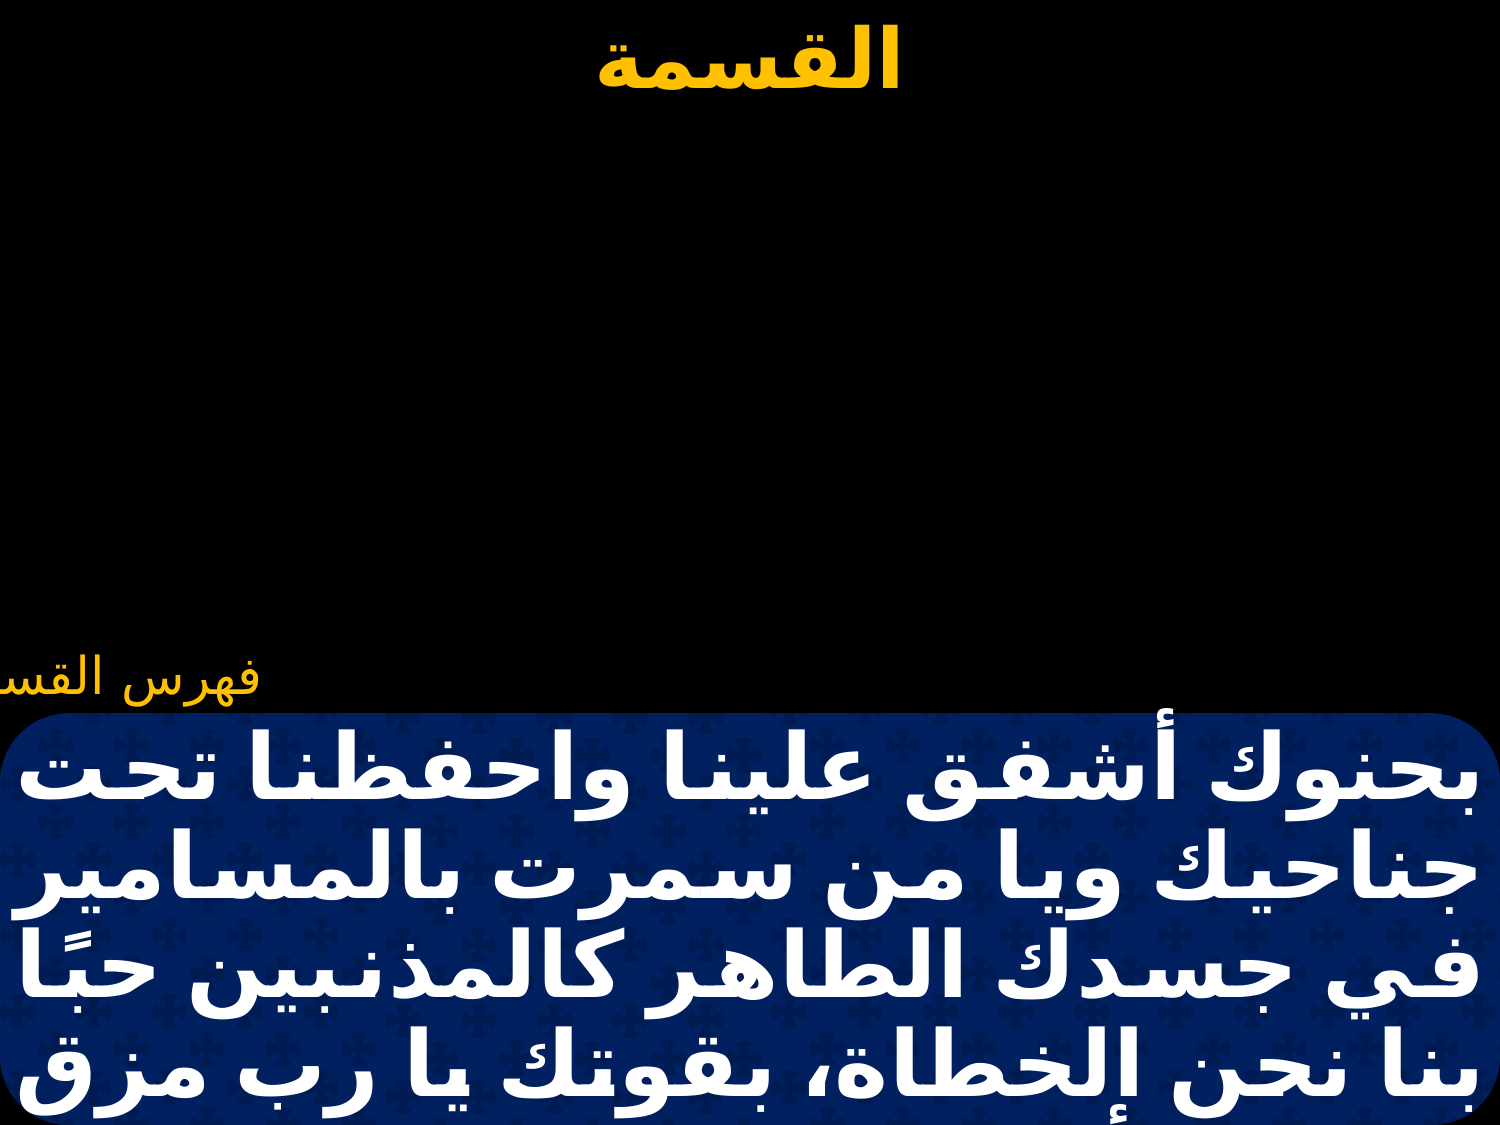

#
بحنوك أشفق علينا واحفظنا تحت جناحيك ويا من سمرت بالمسامير في جسدك الطاهر كالمذنبين حبًا بنا نحن الخطاة، بقوتك يا رب مزق مصائد أعدائنا ويا من طعنت بالحربة في جنبك الأقدس بعز